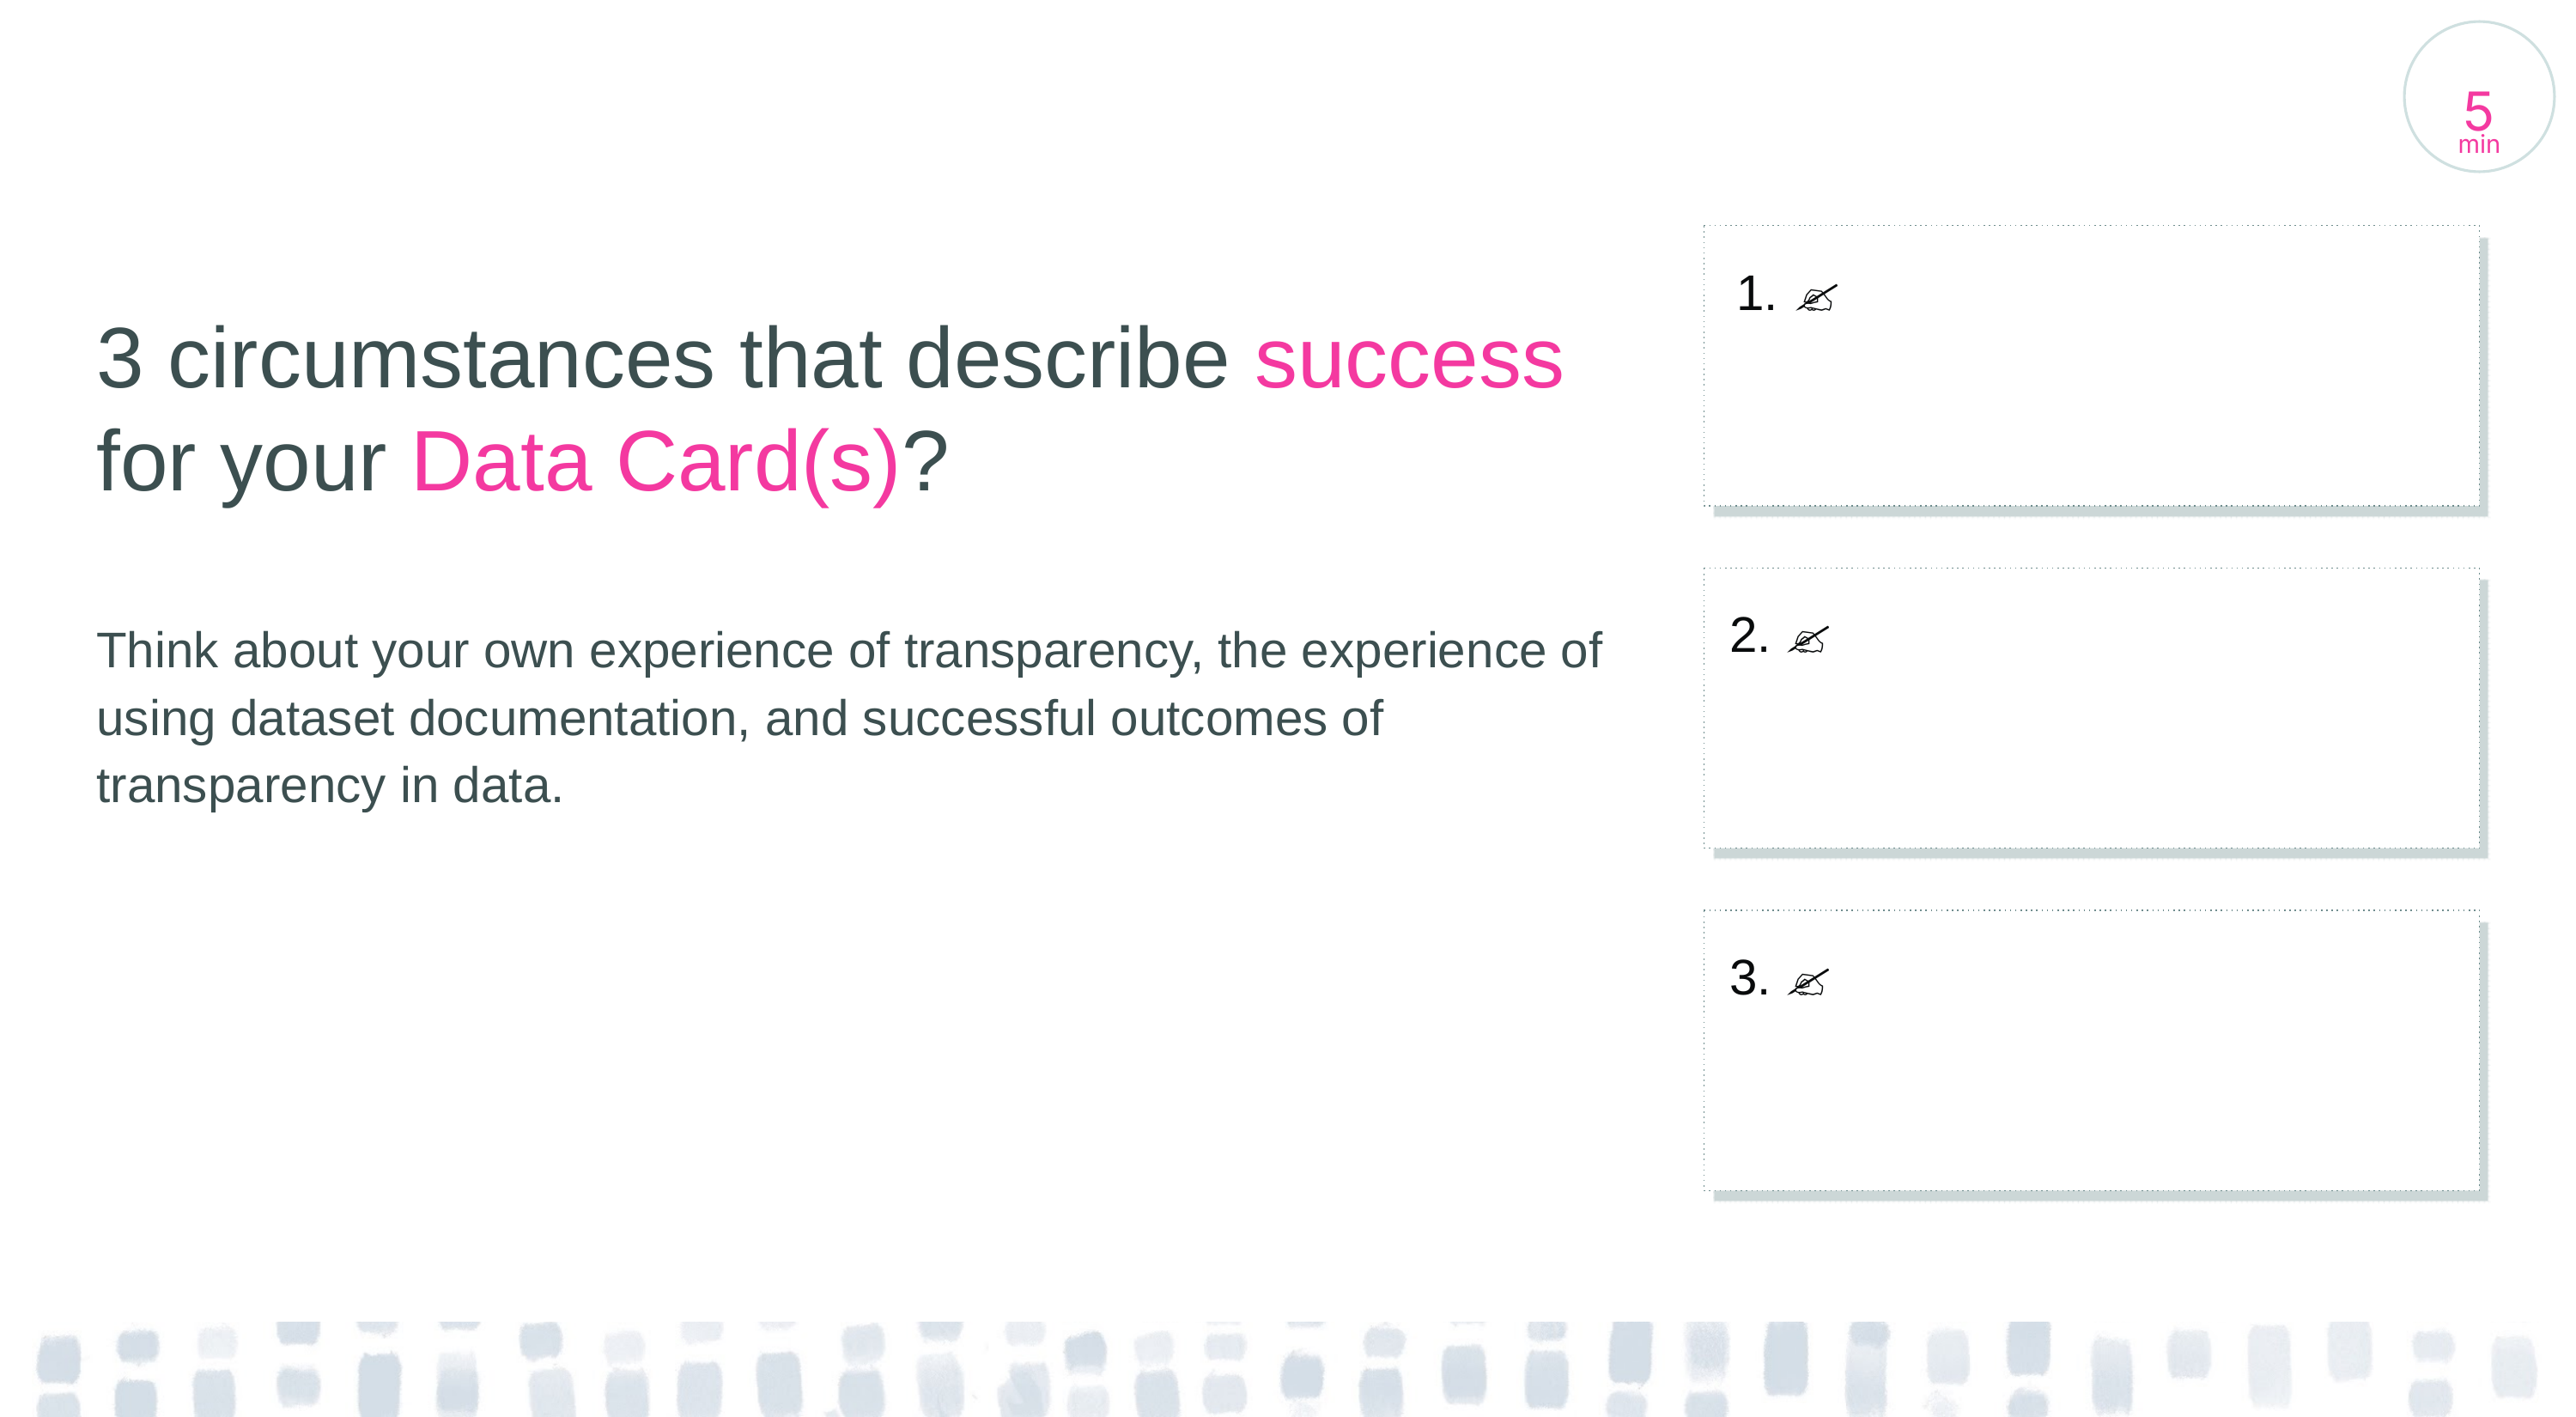

5
min
# 3 circumstances that describe success for your Data Card(s)?

Think about your own experience of transparency, the experience of using dataset documentation, and successful outcomes of transparency in data.
✍️
2. ✍️
3. ✍️